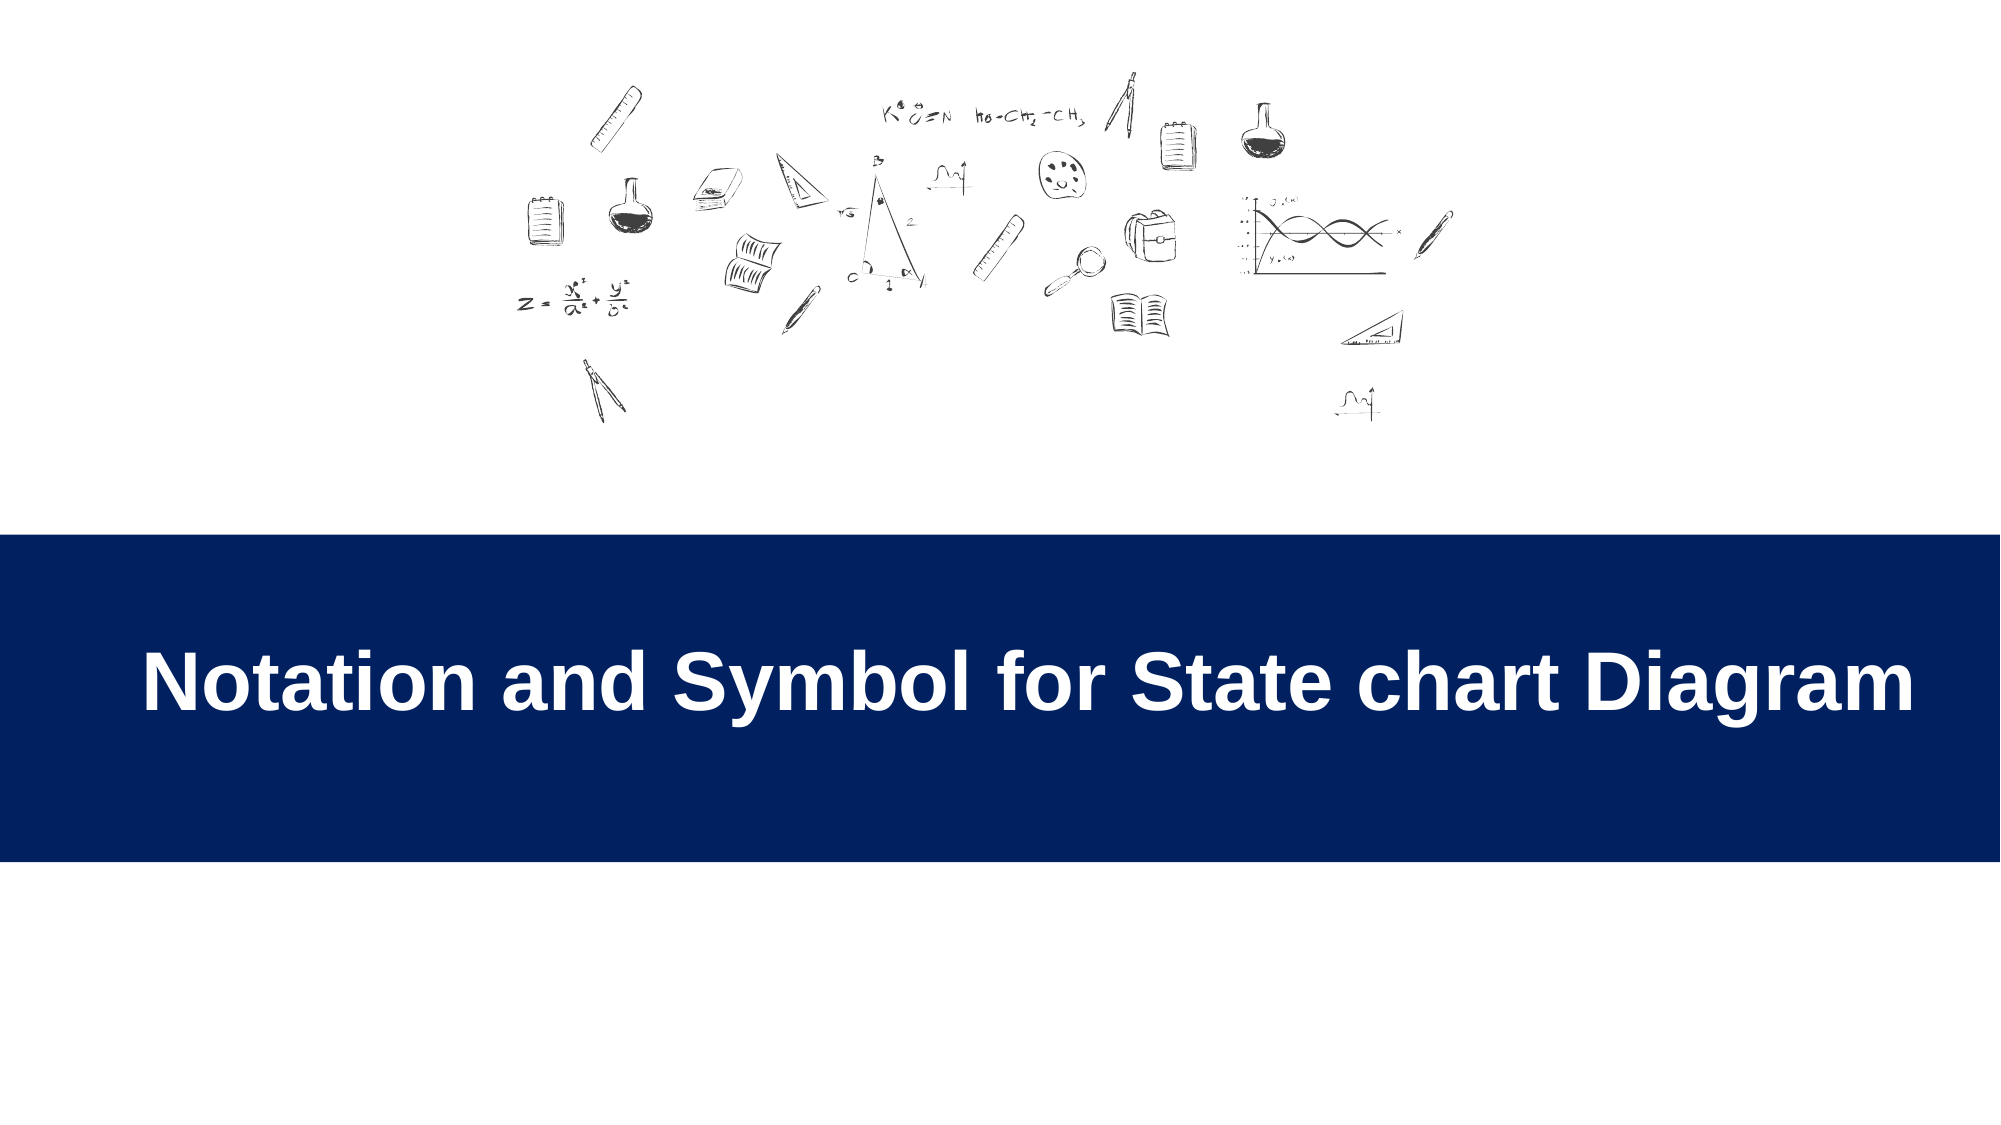

Notation and Symbol for State chart Diagram